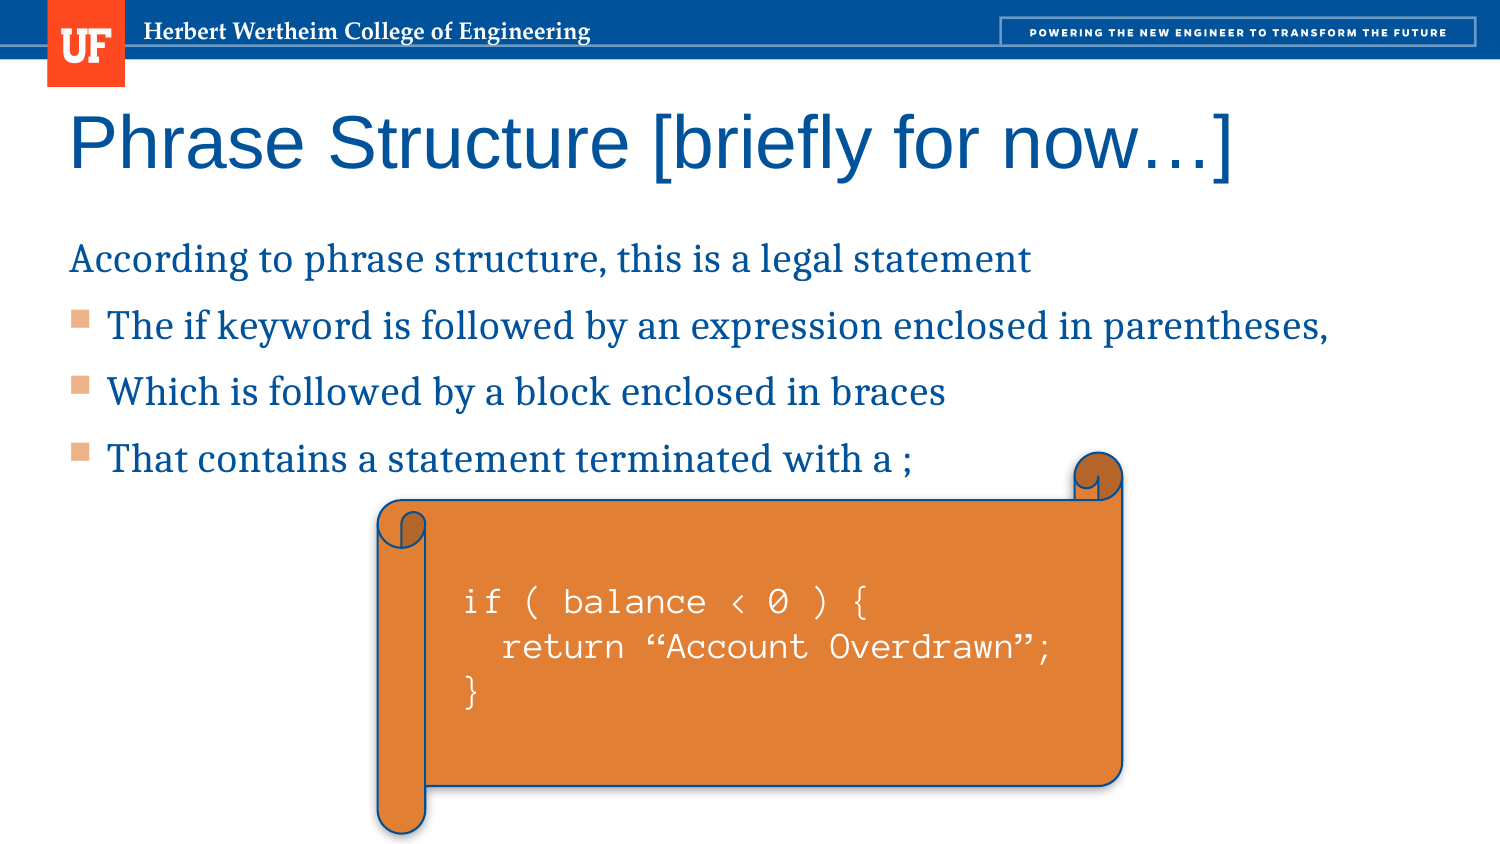

# Phrase Structure [briefly for now…]
According to phrase structure, this is a legal statement
The if keyword is followed by an expression enclosed in parentheses,
Which is followed by a block enclosed in braces
That contains a statement terminated with a ;
if ( balance < 0 ) {
  return “Account Overdrawn”;
}